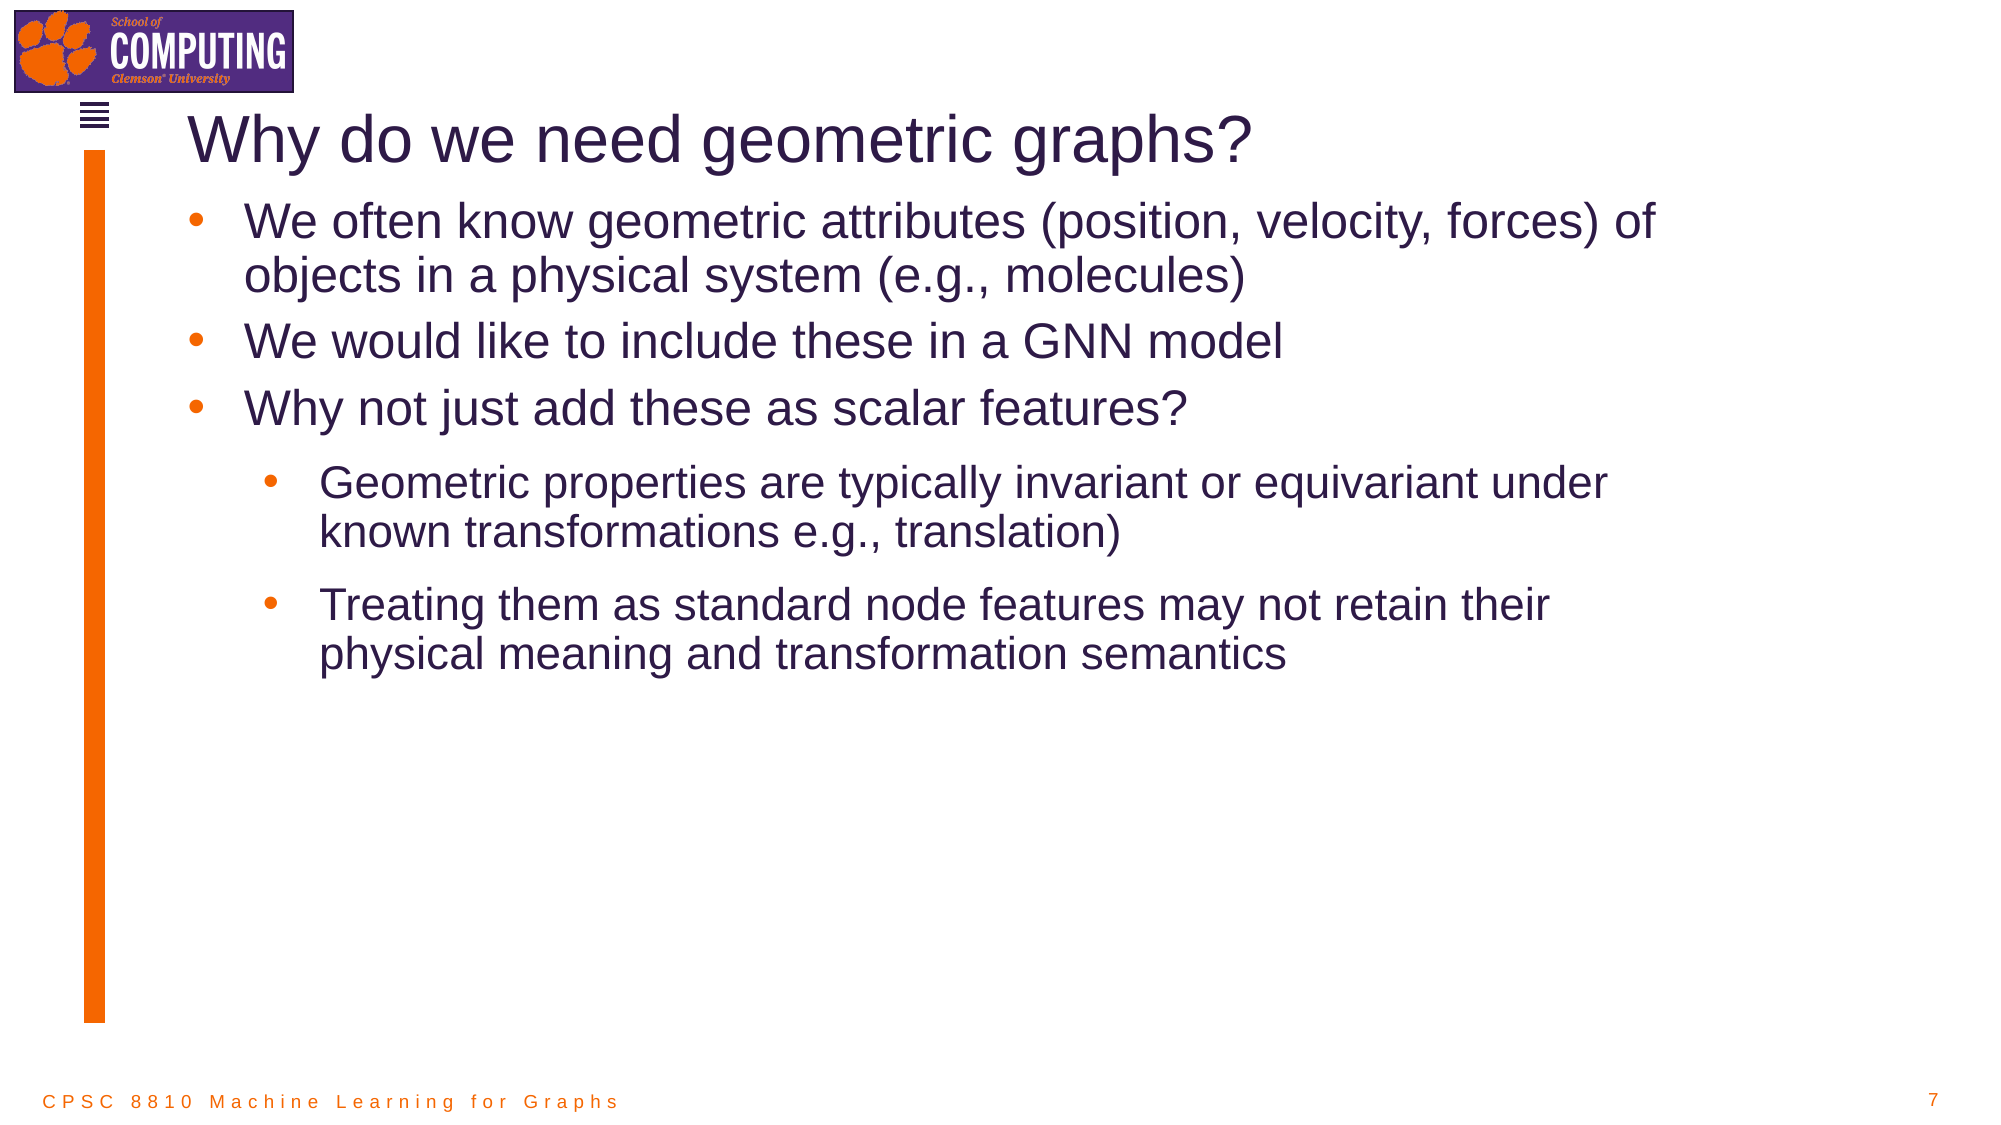

# Why do we need geometric graphs?
We often know geometric attributes (position, velocity, forces) of objects in a physical system (e.g., molecules)
We would like to include these in a GNN model
Why not just add these as scalar features?
Geometric properties are typically invariant or equivariant under known transformations e.g., translation)
Treating them as standard node features may not retain their physical meaning and transformation semantics